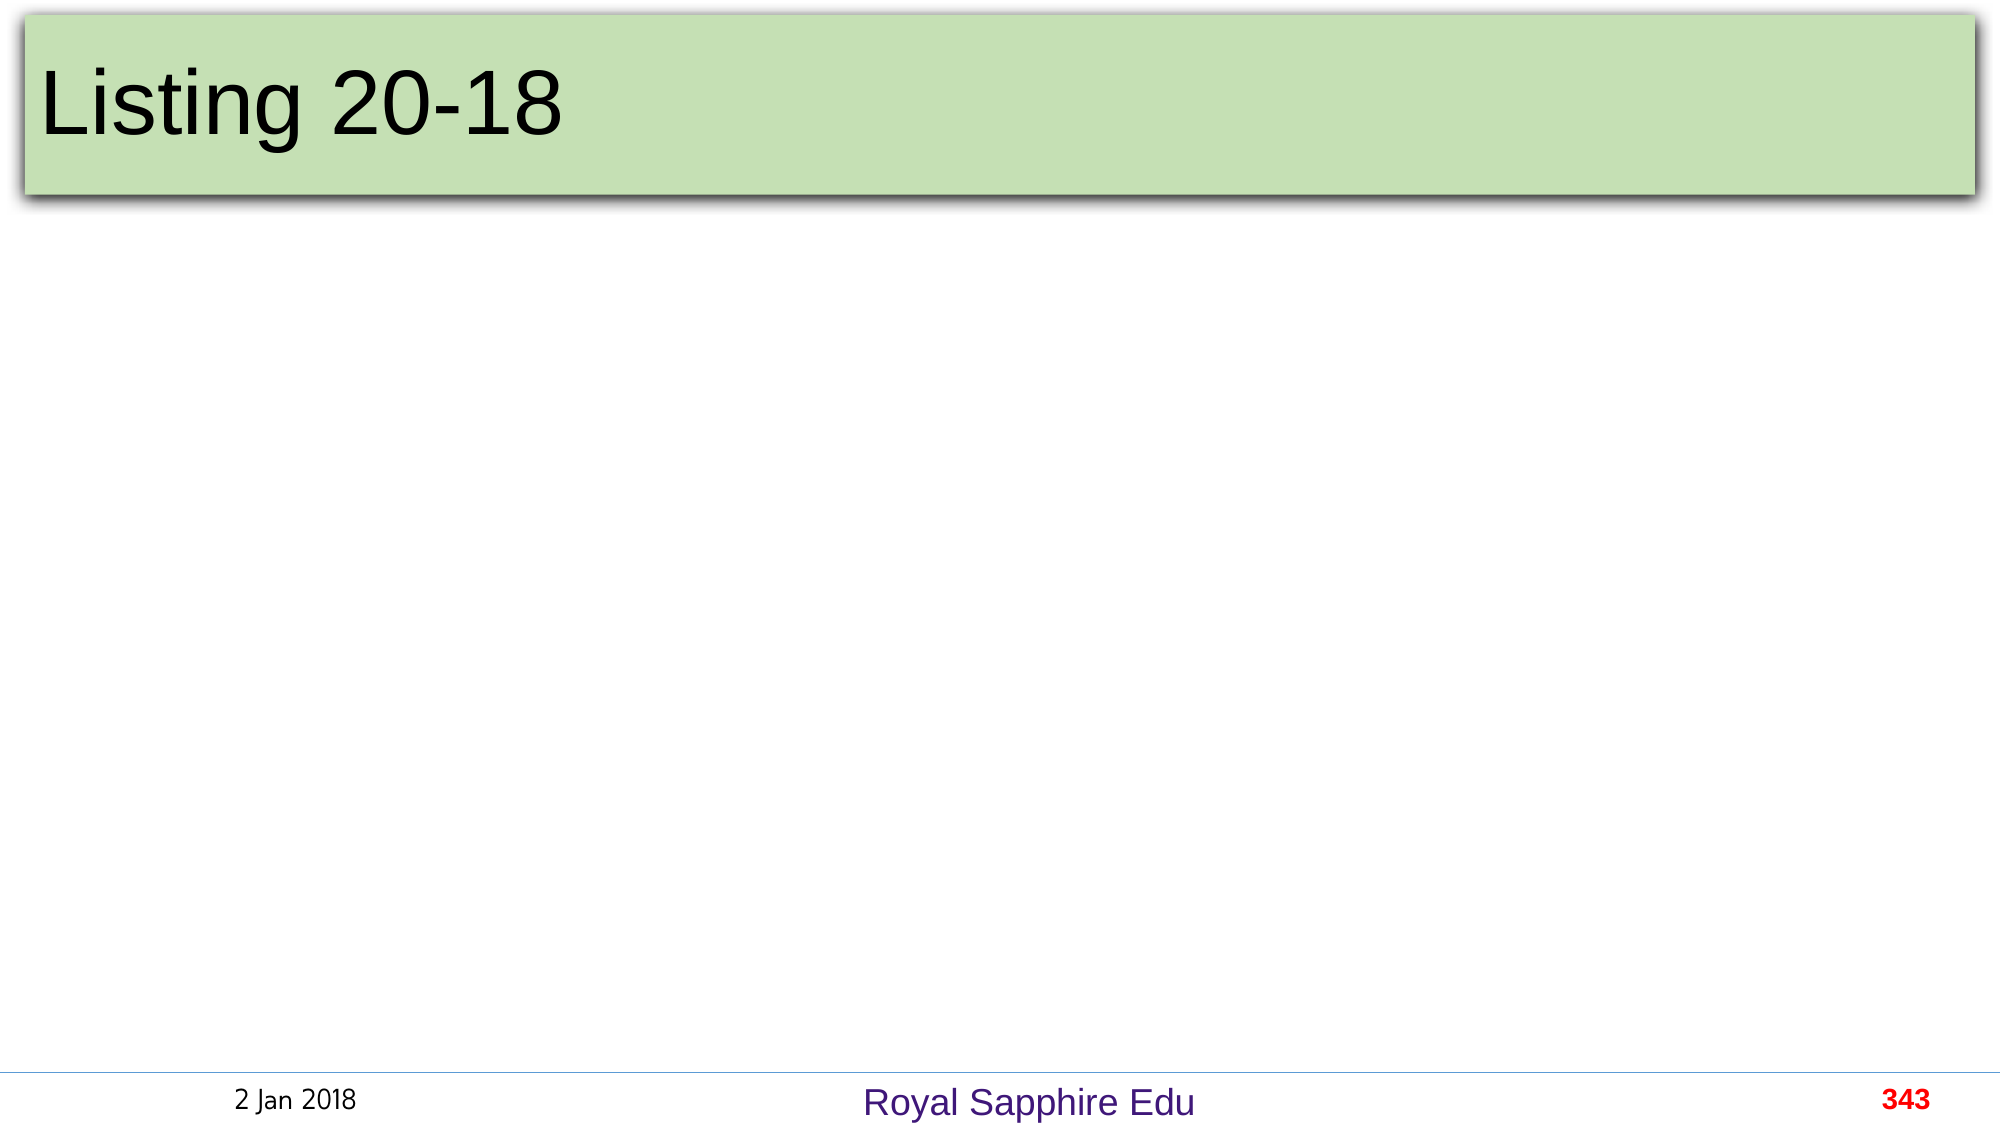

# Listing 20-18
2 Jan 2018
343